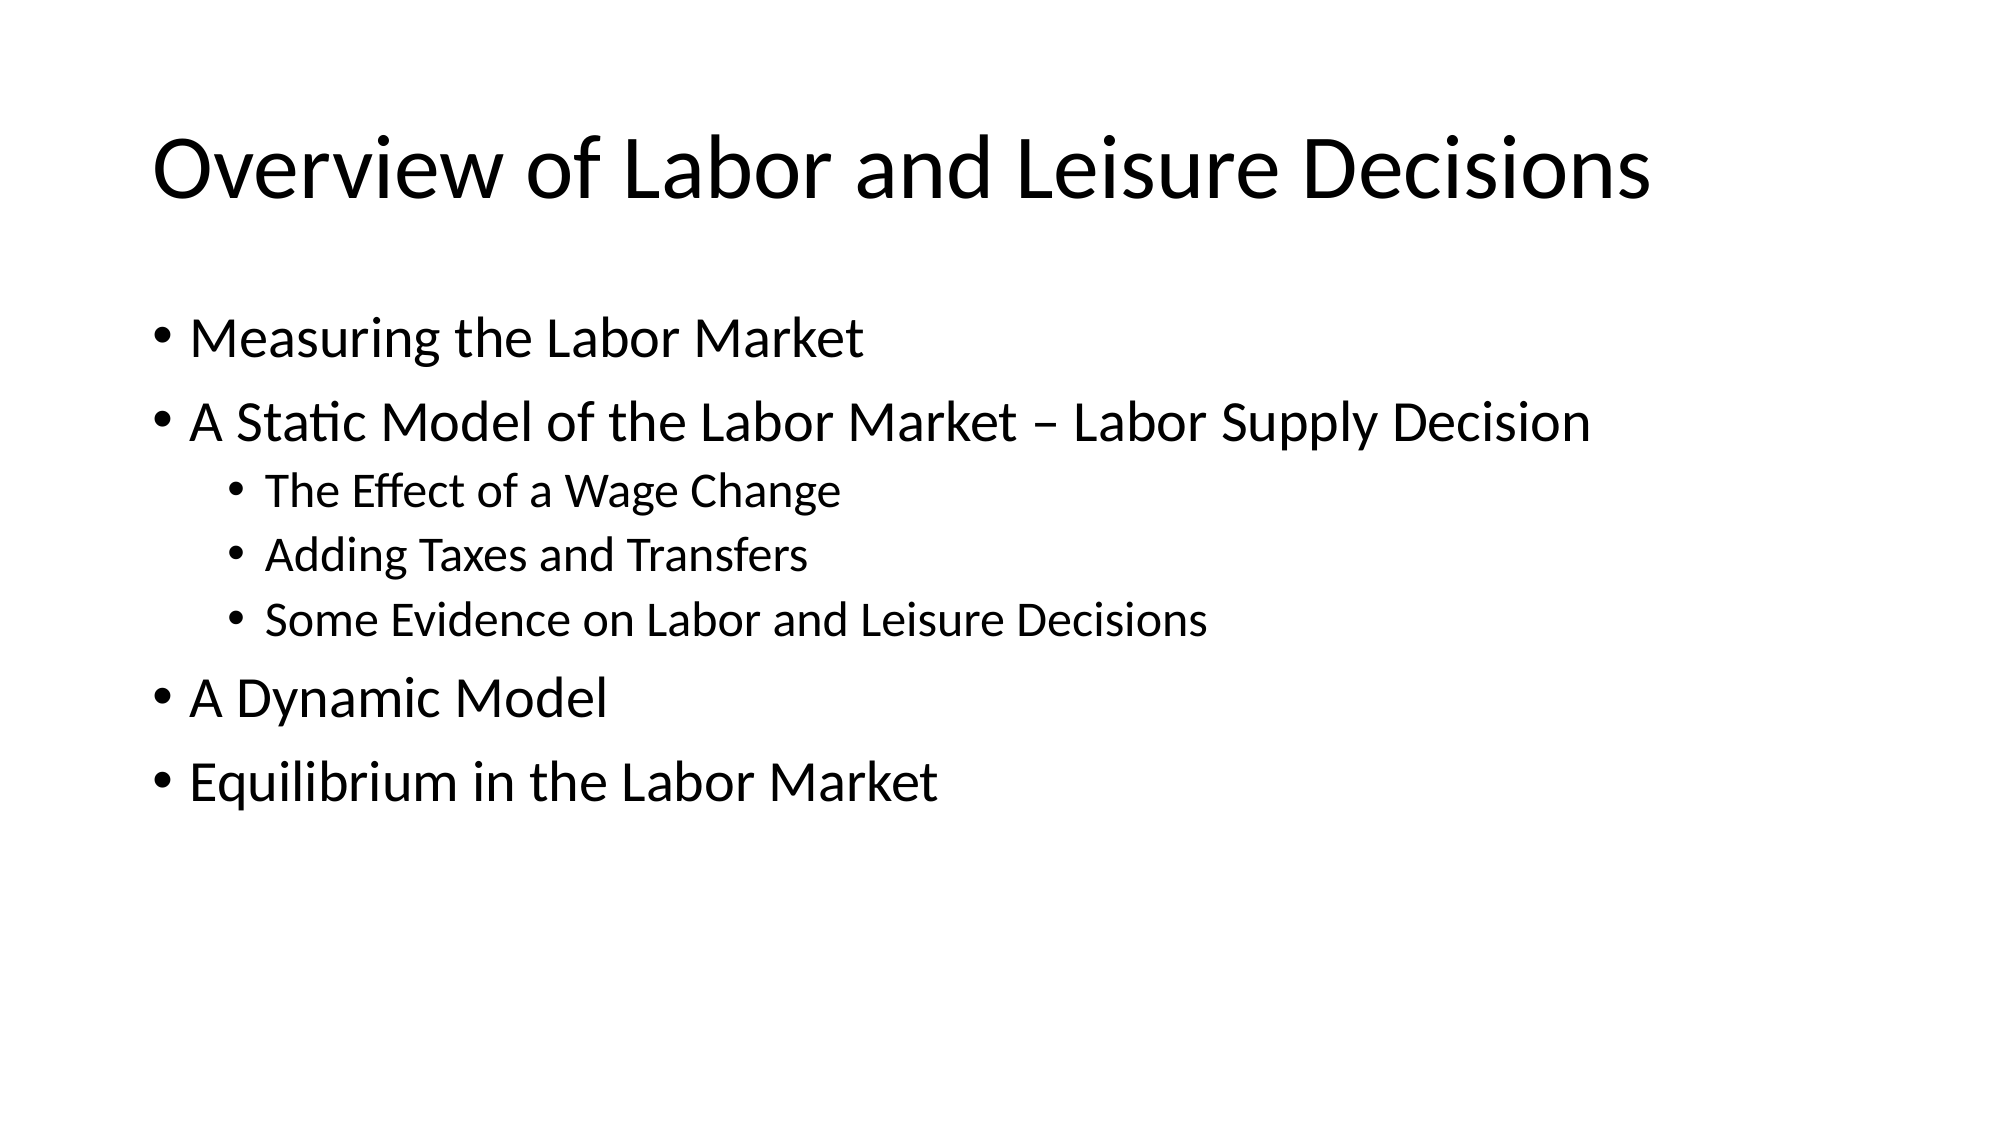

# Overview of Labor and Leisure Decisions
Measuring the Labor Market
A Static Model of the Labor Market – Labor Supply Decision
The Effect of a Wage Change
Adding Taxes and Transfers
Some Evidence on Labor and Leisure Decisions
A Dynamic Model
Equilibrium in the Labor Market